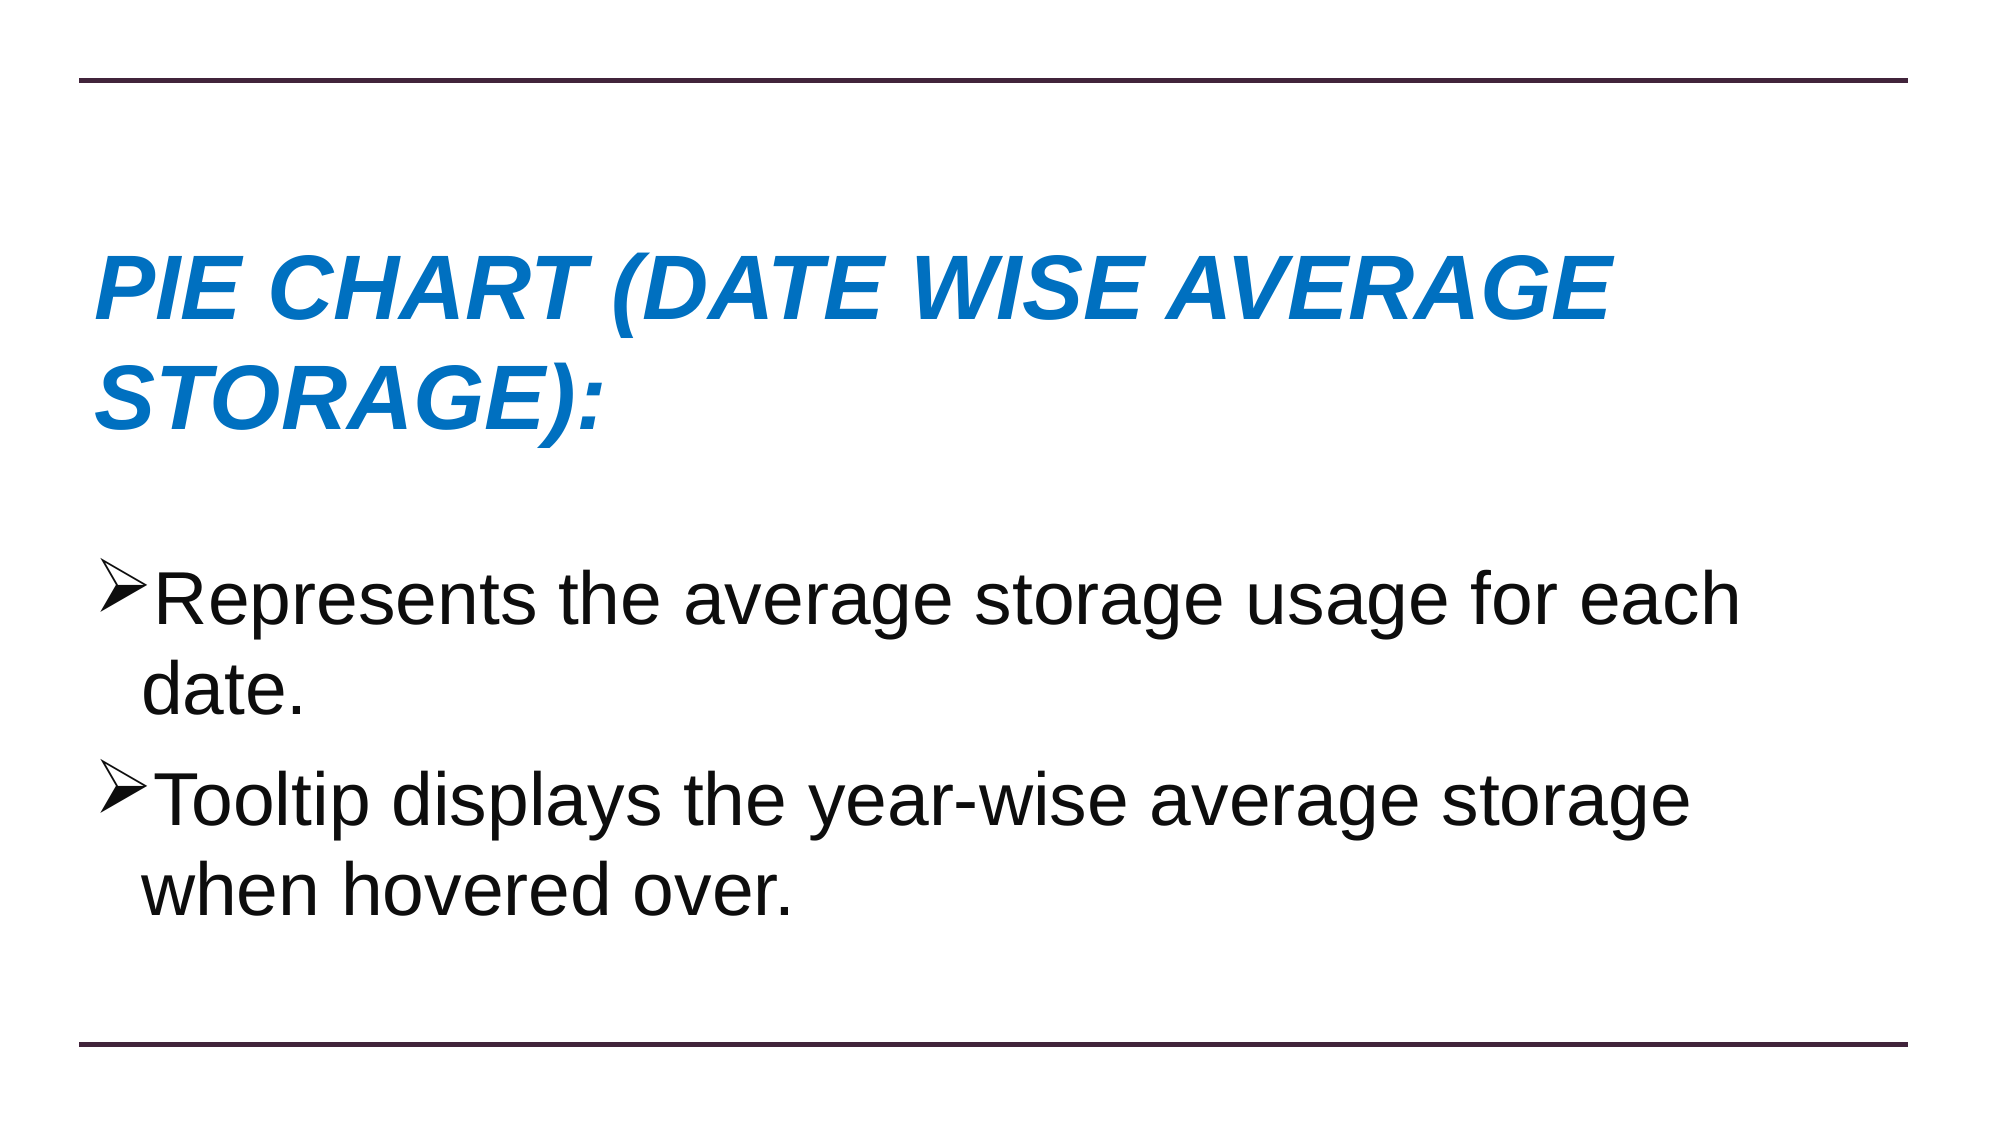

# PIE CHART (DATE WISE AVERAGE STORAGE):
Represents the average storage usage for each date.
Tooltip displays the year-wise average storage when hovered over.